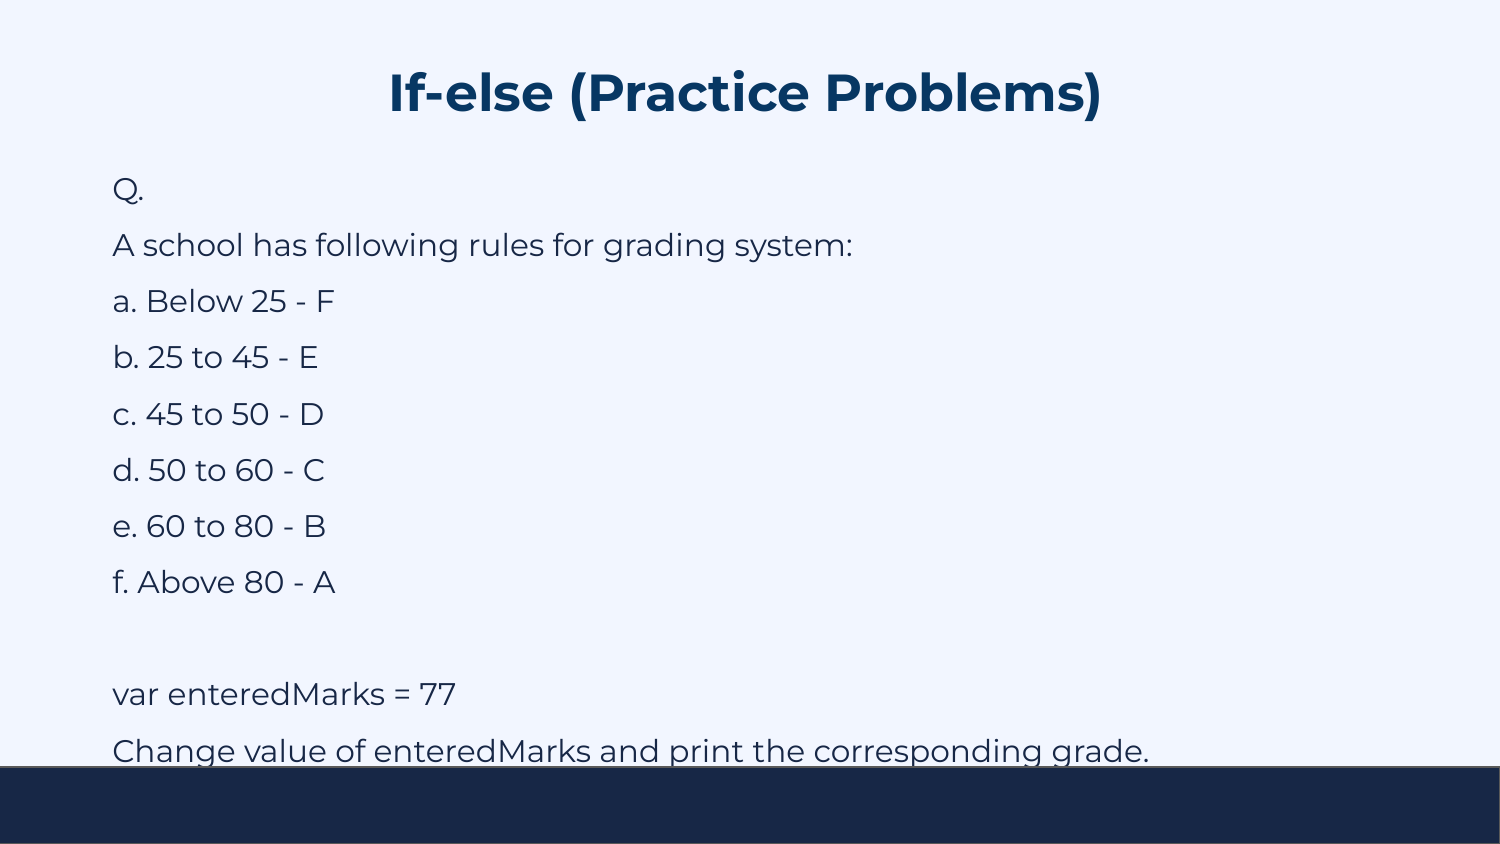

# If-else (Practice Problems)
Q.
A school has following rules for grading system:
a. Below 25 - F
b. 25 to 45 - E
c. 45 to 50 - D
d. 50 to 60 - C
e. 60 to 80 - B
f. Above 80 - A

var enteredMarks = 77
Change value of enteredMarks and print the corresponding grade.